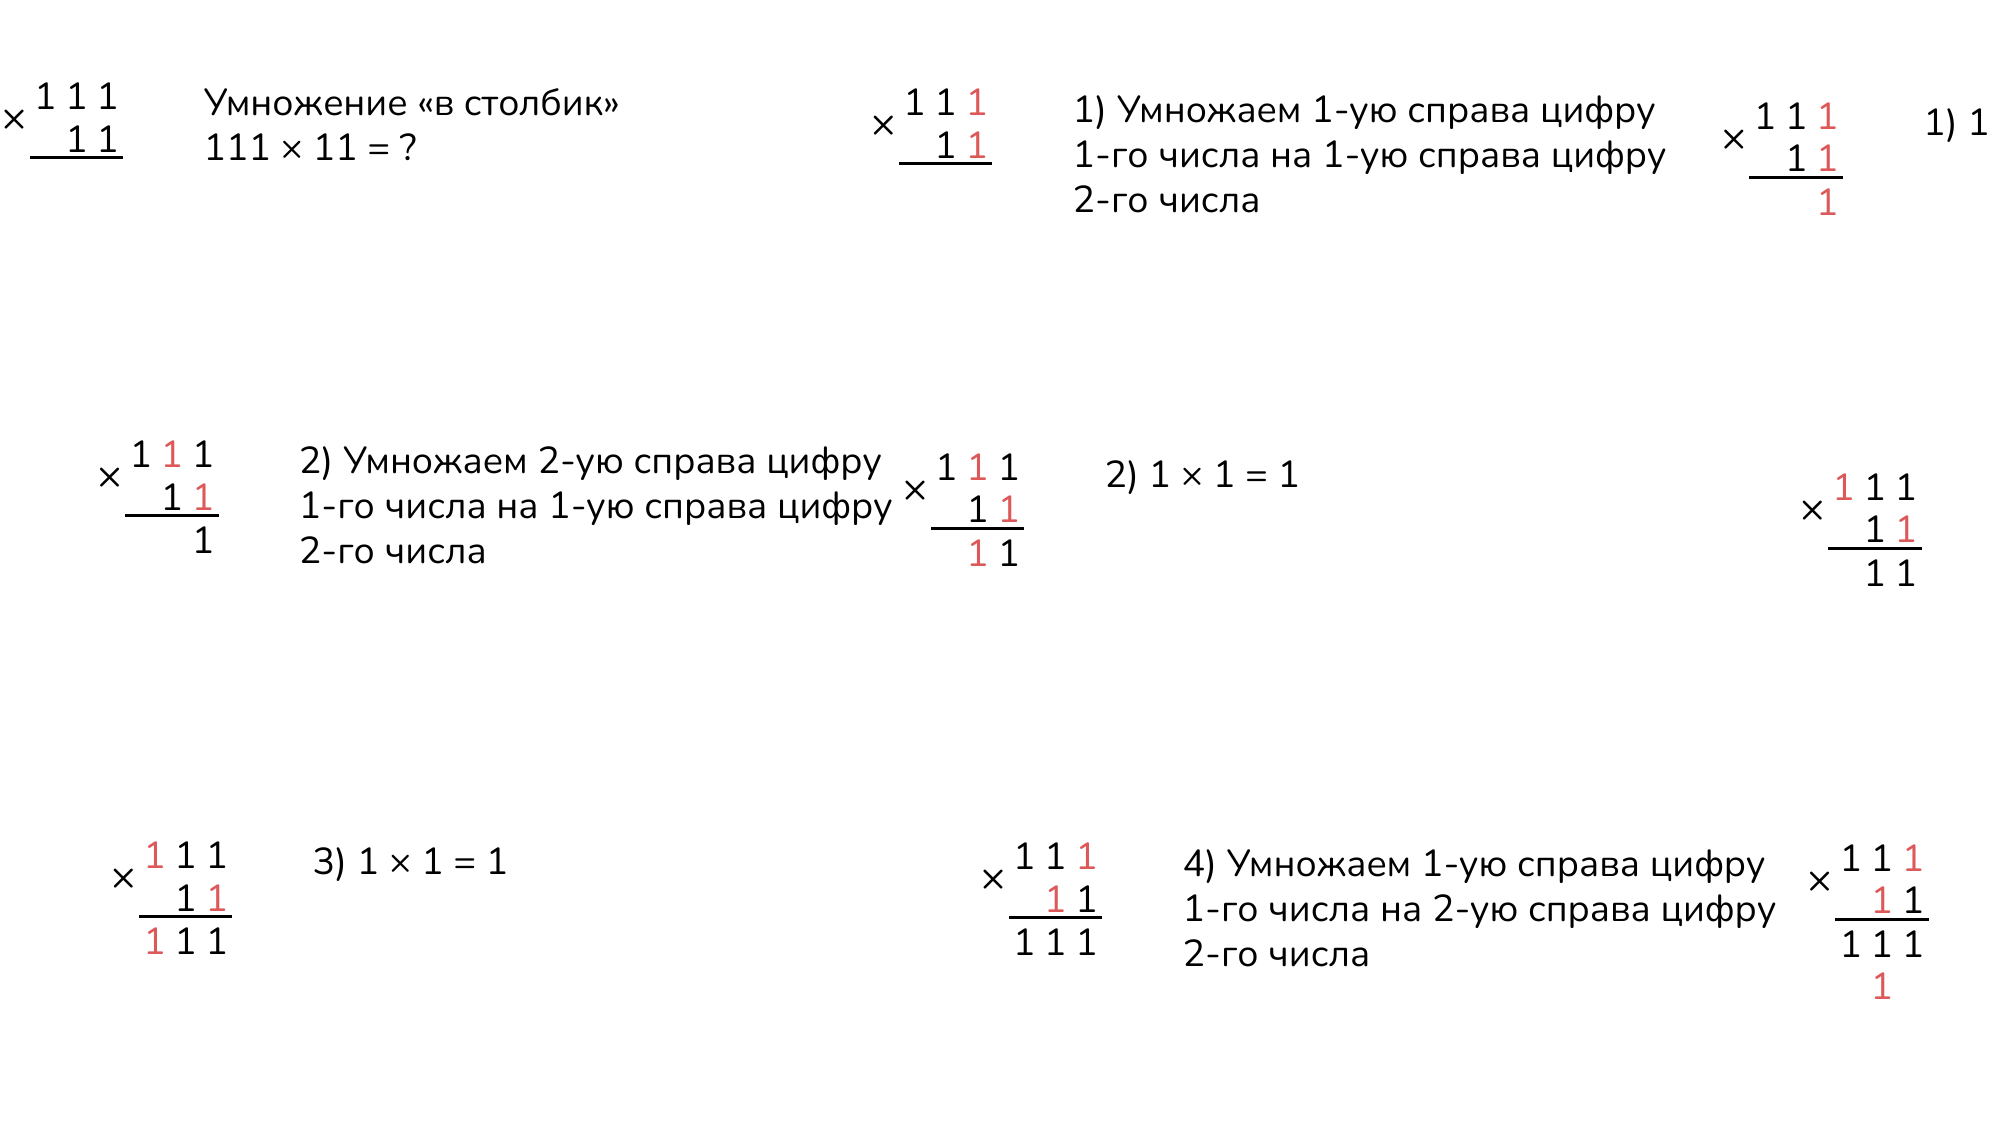

Умножение «в столбик»
111 × 11 = ?
1
1
1
×

1
1

1

1

1) Умножаем 1-ую справа цифру 1-го числа на 1-ую справа цифру 2-го числа
1
1
1
×

1
1

1

1

1) 1 × 1 = 1
1
1
1
×

1
1

1

1

1
2) Умножаем 2-ую справа цифру 1-го числа на 1-ую справа цифру 2-го числа
1
1
1
×

1
1

1

1

1
2) 1 × 1 = 1
1
1
1
×

1
1

1

1
1

1
3) Умножаем 3-ю справа цифру 1-го числа на 1-ую справа цифру 2-го числа
1
1
1
×

1
1

1

1
1

1
3) 1 × 1 = 1
1
1
1
×

1
1

1
1
1
1

1
4) Умножаем 1-ую справа цифру 1-го числа на 2-ую справа цифру 2-го числа
1
1
1
×

1
1

1
1
1
1

1
4) 1 × 1 = 1
1
1
1
×

1
1

1
1
1
1

1

1